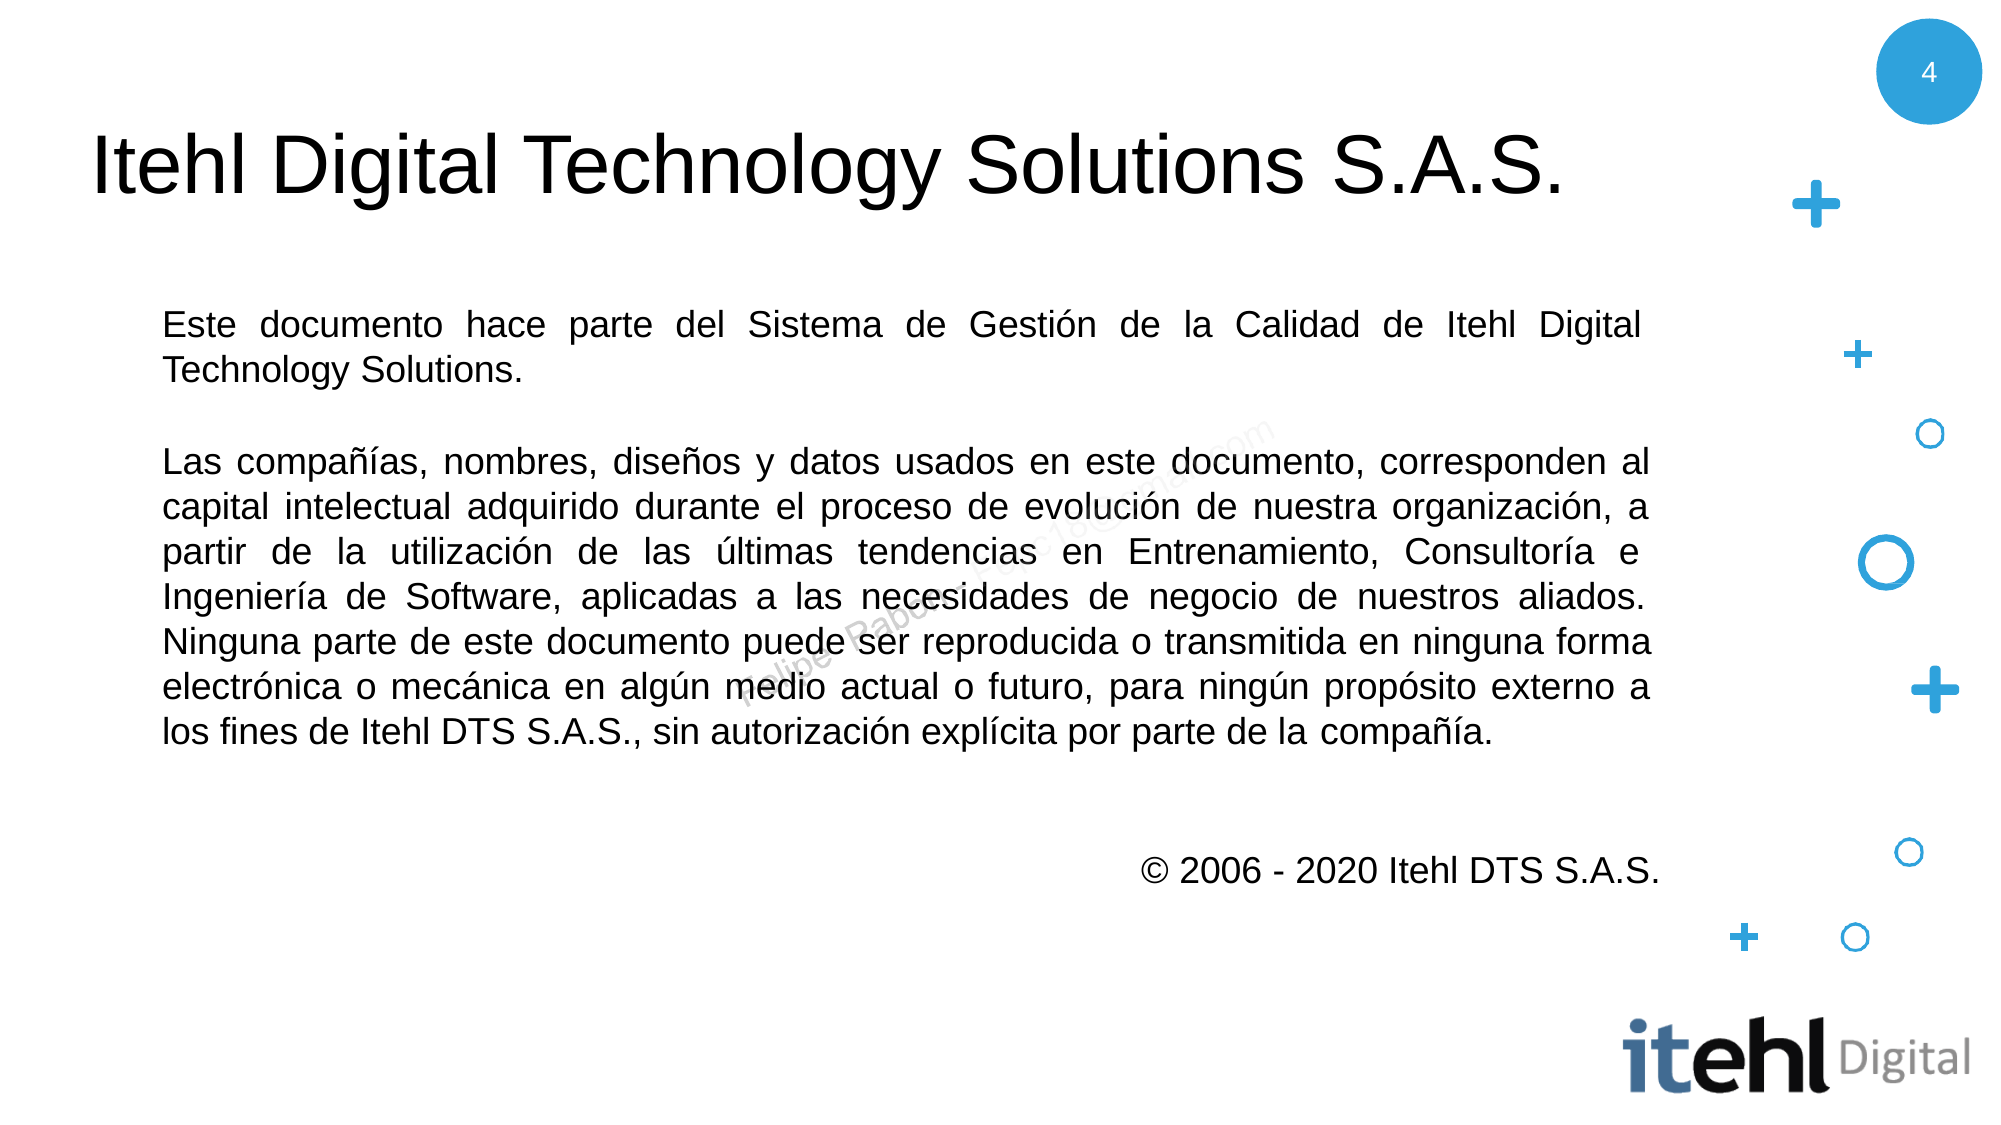

4
# Itehl Digital Technology Solutions S.A.S.

Este documento hace parte del Sistema de Gestión de la Calidad de Itehl Digital  Technology Solutions.

Las compañías, nombres, diseños y datos usados en este documento, corresponden al  capital intelectual adquirido durante el proceso de evolución de nuestra organización, a  partir de la utilización de las últimas tendencias en Entrenamiento, Consultoría e  Ingeniería de Software, aplicadas a las necesidades de negocio de nuestros aliados.  Ninguna parte de este documento puede ser reproducida o transmitida en ninguna forma  electrónica o mecánica en algún medio actual o futuro, para ningún propósito externo a  los fines de Itehl DTS S.A.S., sin autorización explícita por parte de la compañía.

© 2006 - 2020 Itehl DTS S.A.S.